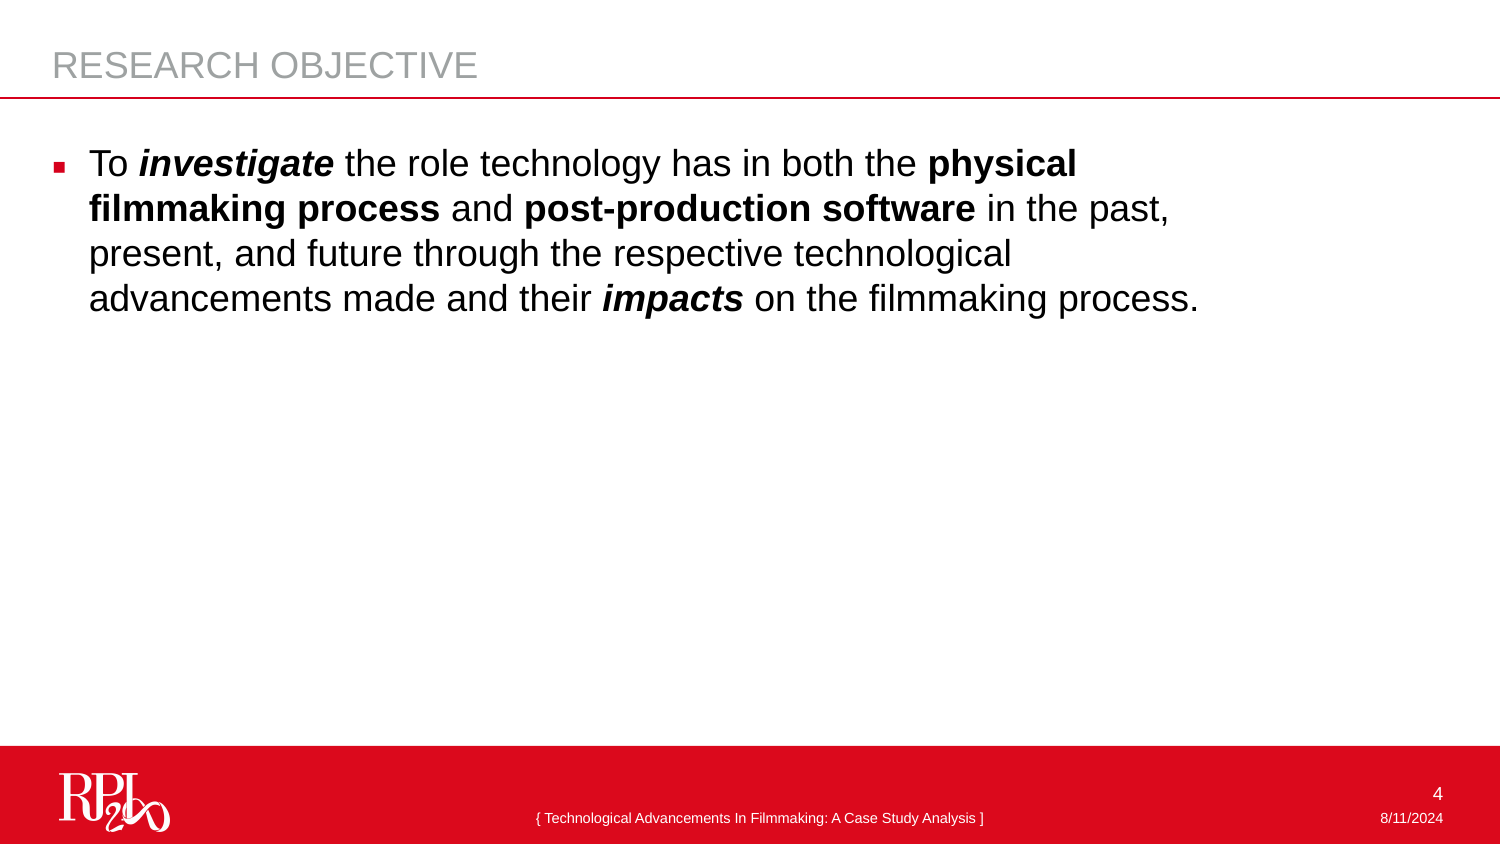

RESEARCH OBJECTIVE
To investigate the role technology has in both the physical filmmaking process and post-production software in the past, present, and future through the respective technological advancements made and their impacts on the filmmaking process.